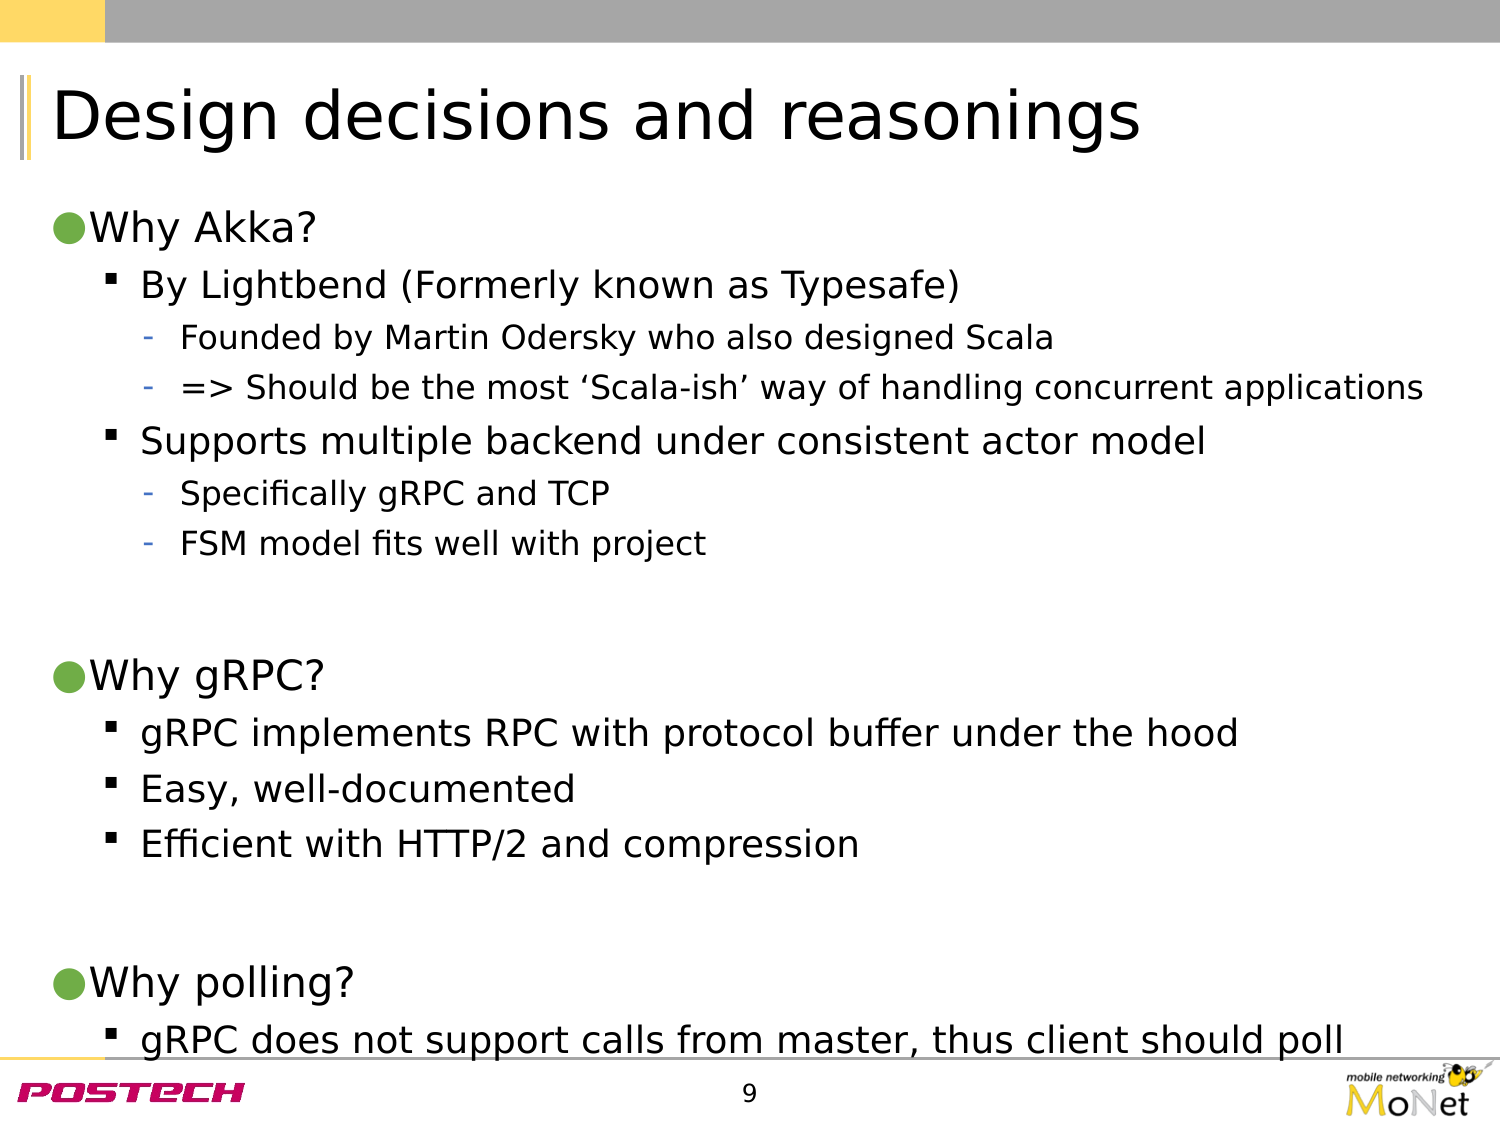

# Design decisions and reasonings
Why Akka?
By Lightbend (Formerly known as Typesafe)
Founded by Martin Odersky who also designed Scala
=> Should be the most ‘Scala-ish’ way of handling concurrent applications
Supports multiple backend under consistent actor model
Specifically gRPC and TCP
FSM model fits well with project

Why gRPC?
gRPC implements RPC with protocol buffer under the hood
Easy, well-documented
Efficient with HTTP/2 and compression

Why polling?
gRPC does not support calls from master, thus client should poll